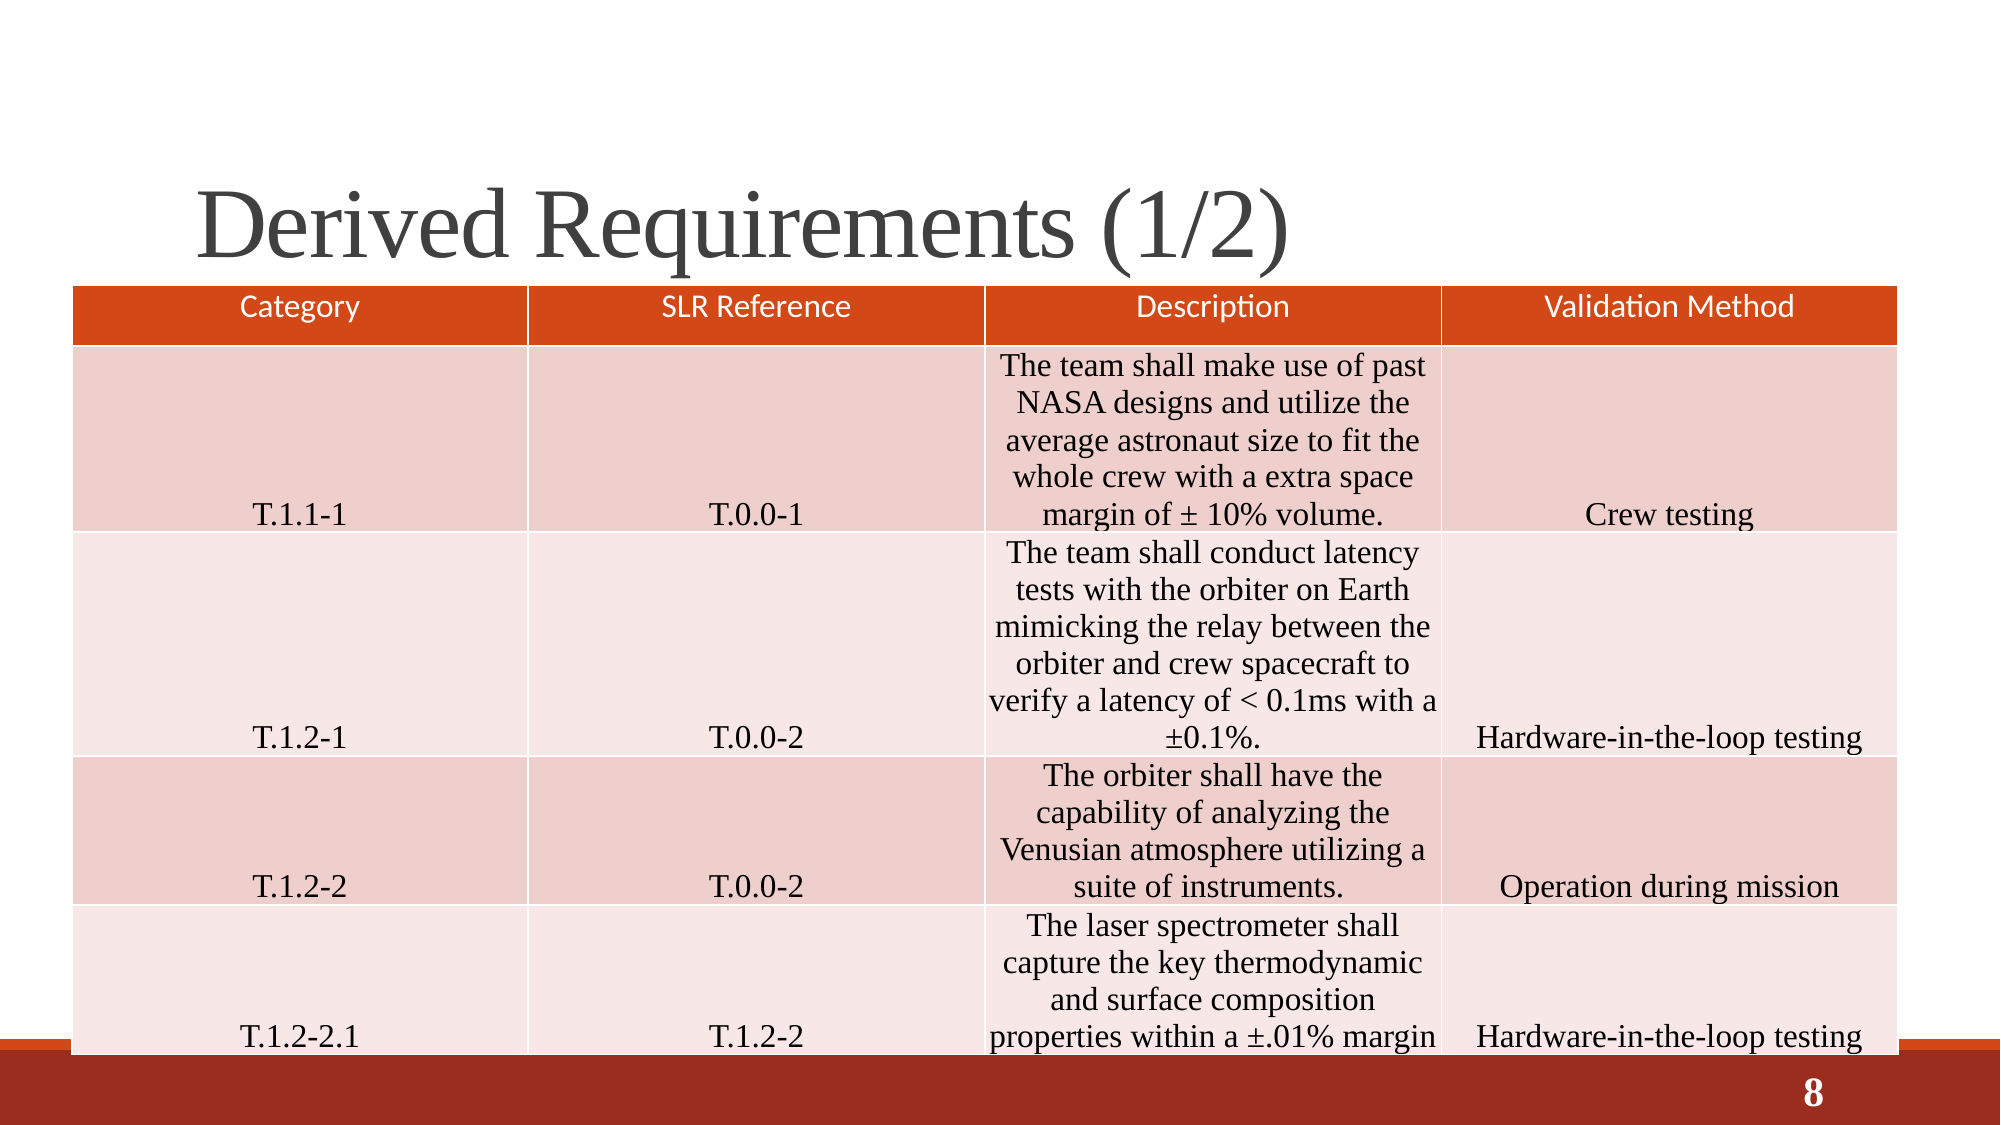

# Derived Requirements (1/2)
| Category | SLR Reference | Description | Validation Method |
| --- | --- | --- | --- |
| T.1.1-1 | T.0.0-1 | The team shall make use of past NASA designs and utilize the average astronaut size to fit the whole crew with a extra space margin of ± 10% volume. | Crew testing |
| T.1.2-1 | T.0.0-2 | The team shall conduct latency tests with the orbiter on Earth mimicking the relay between the orbiter and crew spacecraft to verify a latency of < 0.1ms with a ±0.1%. | Hardware-in-the-loop testing |
| T.1.2-2 | T.0.0-2 | The orbiter shall have the capability of analyzing the Venusian atmosphere utilizing a suite of instruments. | Operation during mission |
| T.1.2-2.1 | T.1.2-2 | The laser spectrometer shall capture the key thermodynamic and surface composition properties within a ±.01% margin | Hardware-in-the-loop testing |
8